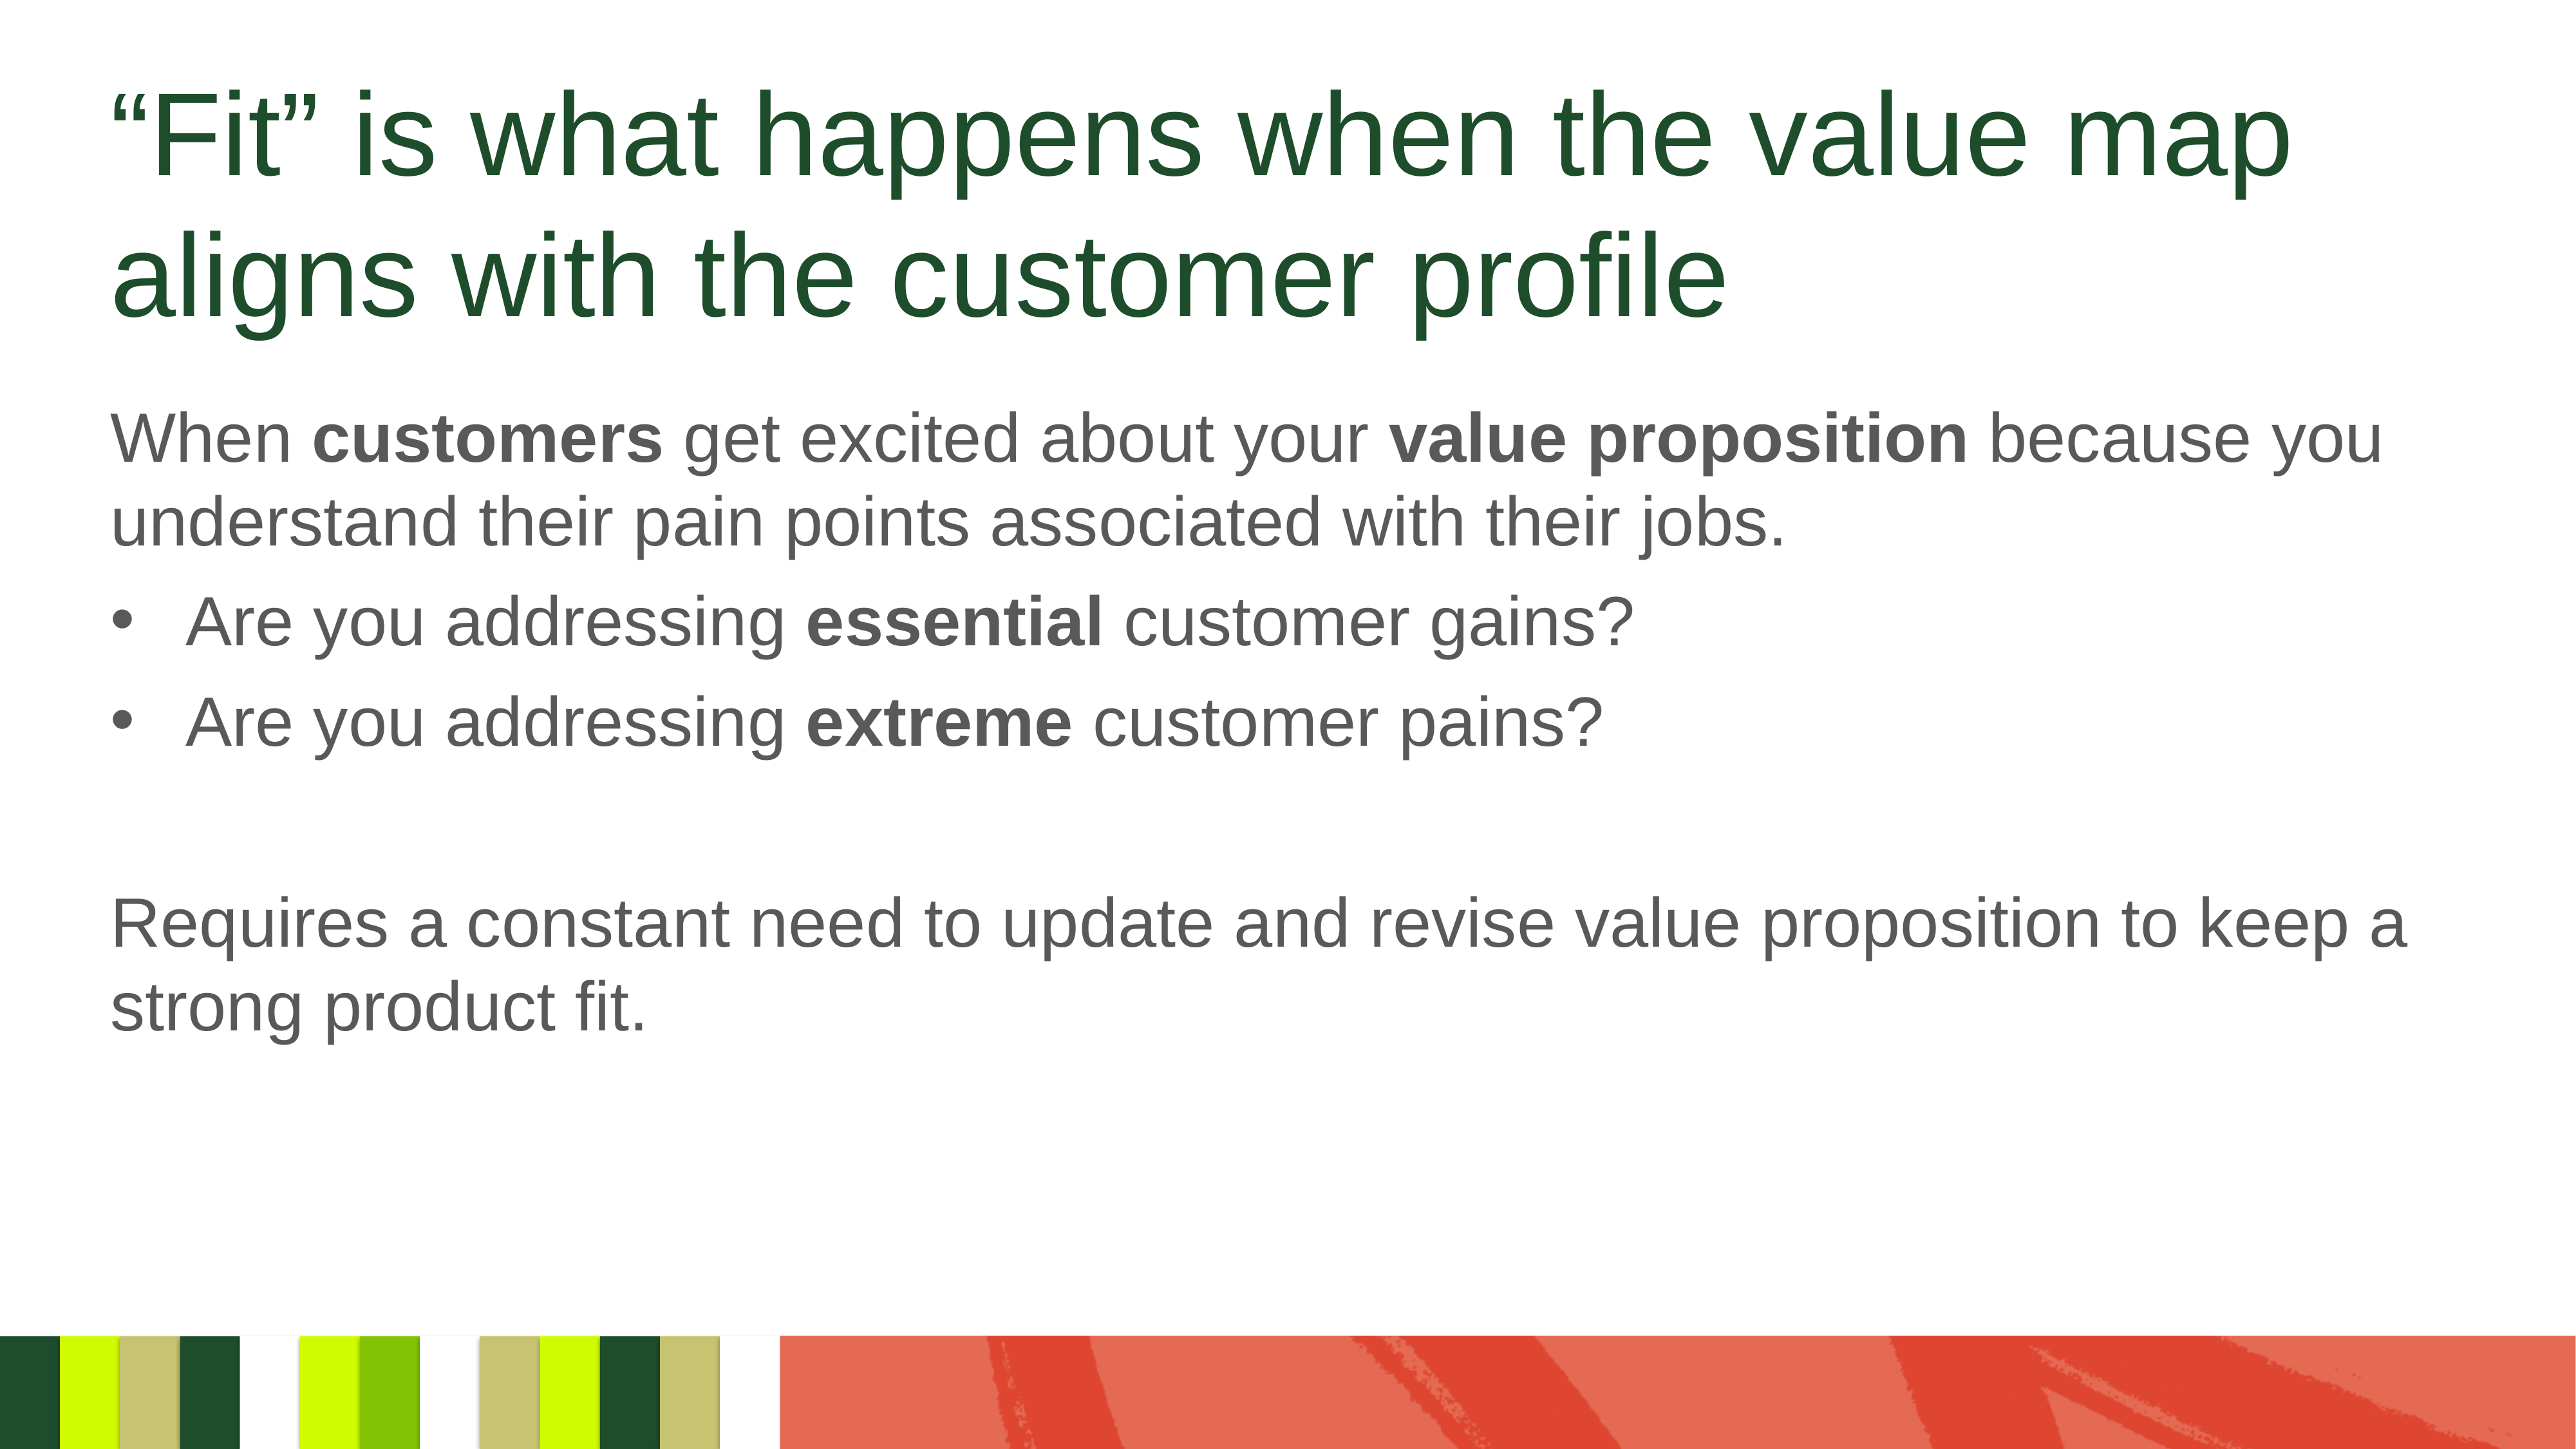

# “Fit” is what happens when the value map aligns with the customer profile
When customers get excited about your value proposition because you understand their pain points associated with their jobs.
Are you addressing essential customer gains?
Are you addressing extreme customer pains?

Requires a constant need to update and revise value proposition to keep a strong product fit.